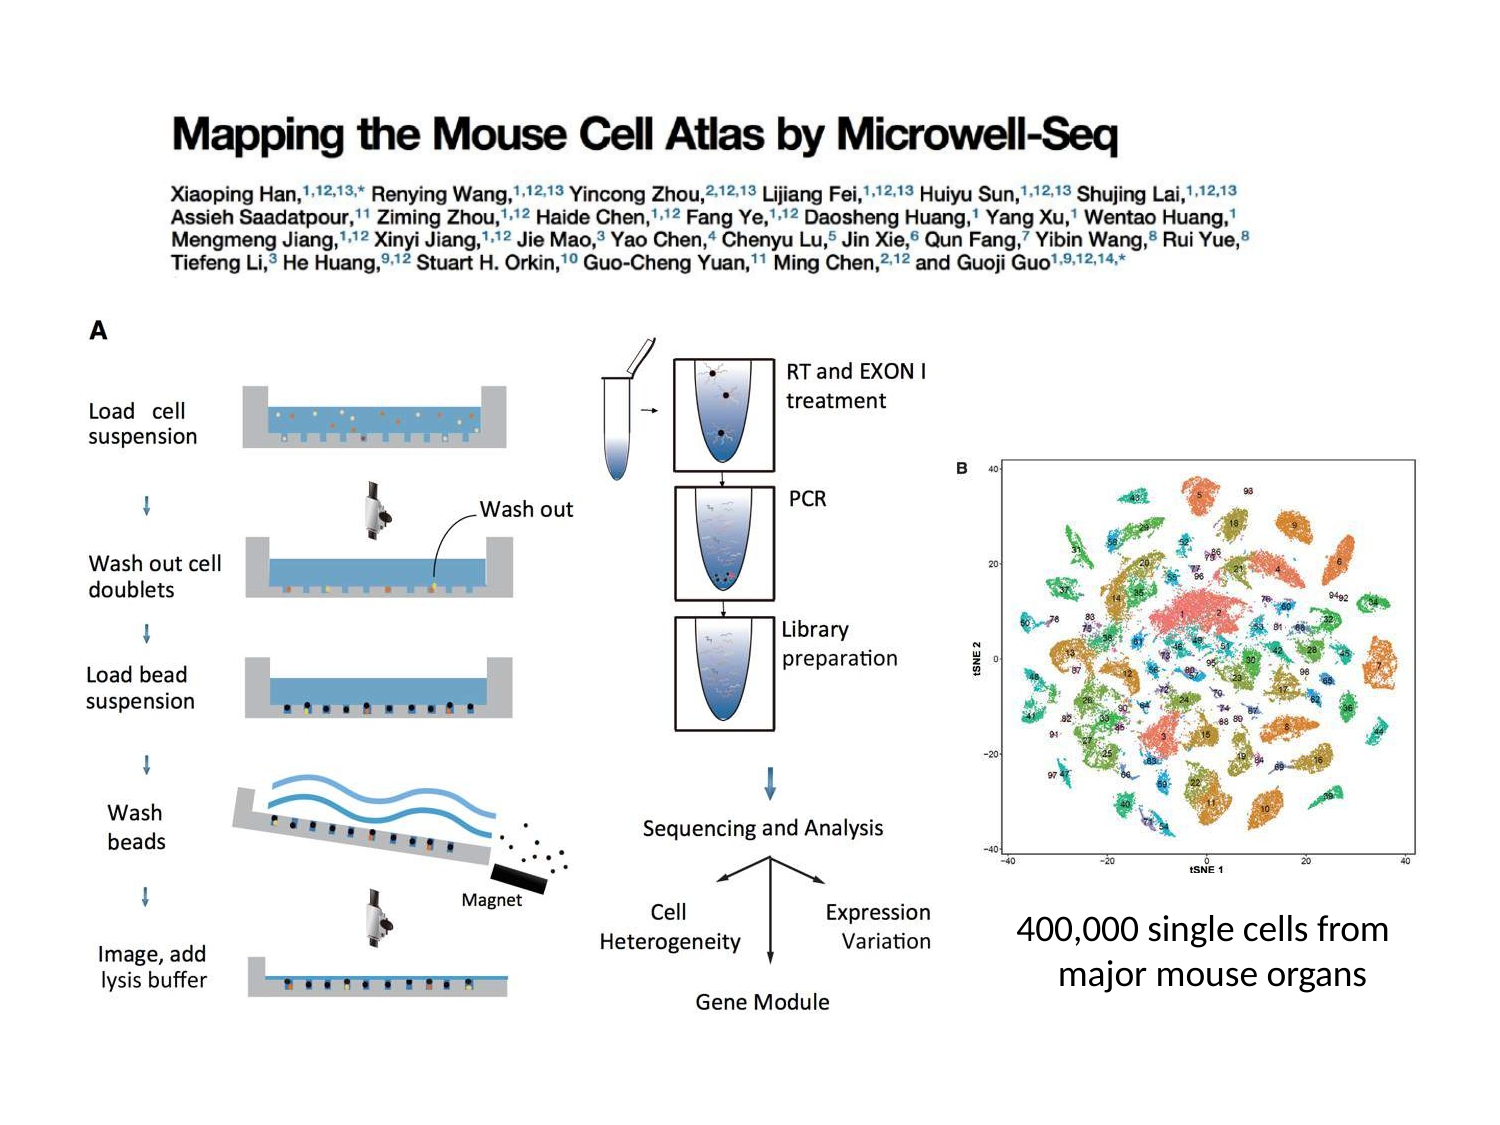

400,000 single cells from  major mouse organs